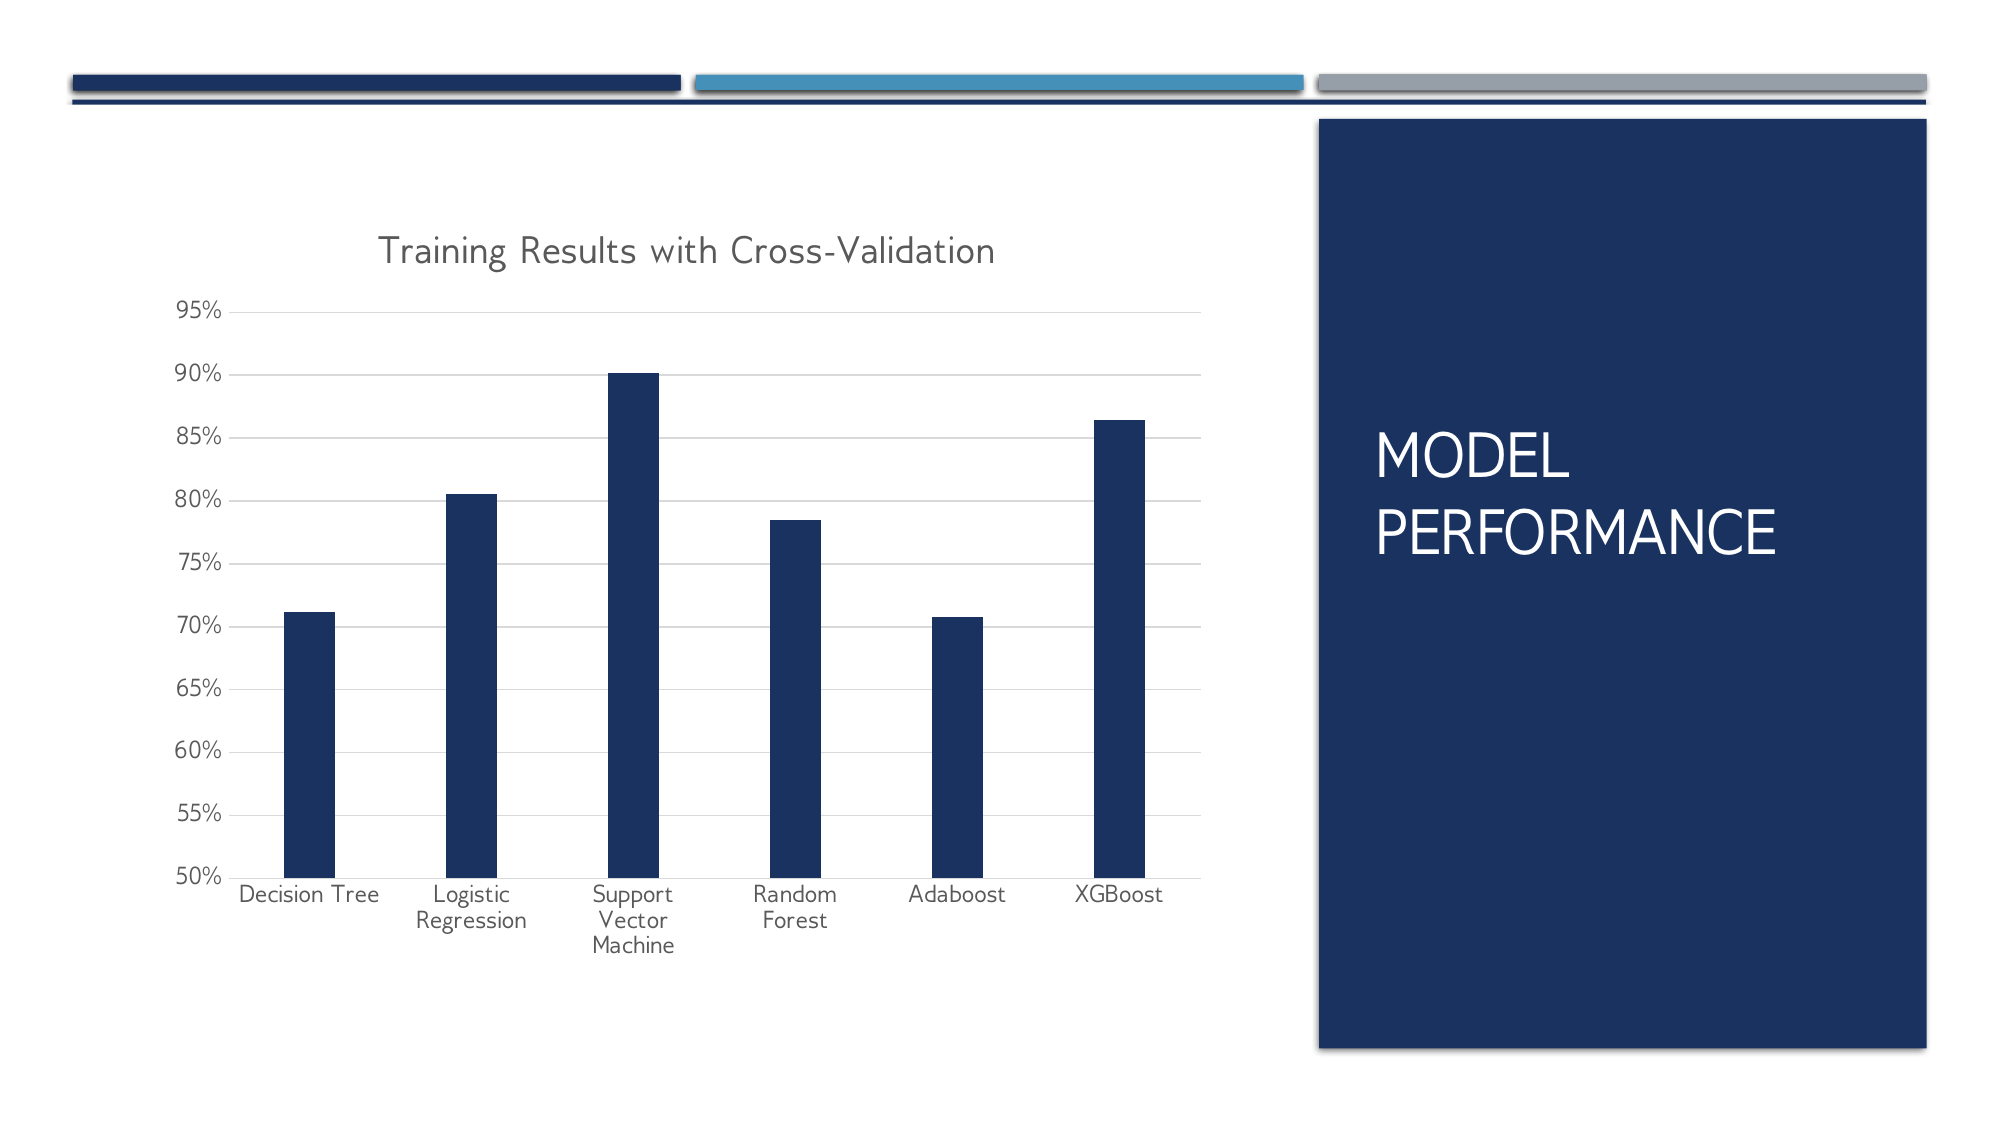

### Chart: Training Results with Cross-Validation

| Category | Top Scores |
|---|---|
| Decision Tree | 0.7113207547169811 |
| Logistic Regression | 0.8056603773584906 |
| Support Vector Machine | 0.9018867924528302 |
| Random Forest | 0.7849056603773585 |
| Adaboost | 0.7075471698113207 |
| XGBoost | 0.8641509433962264 |
# Model Performance